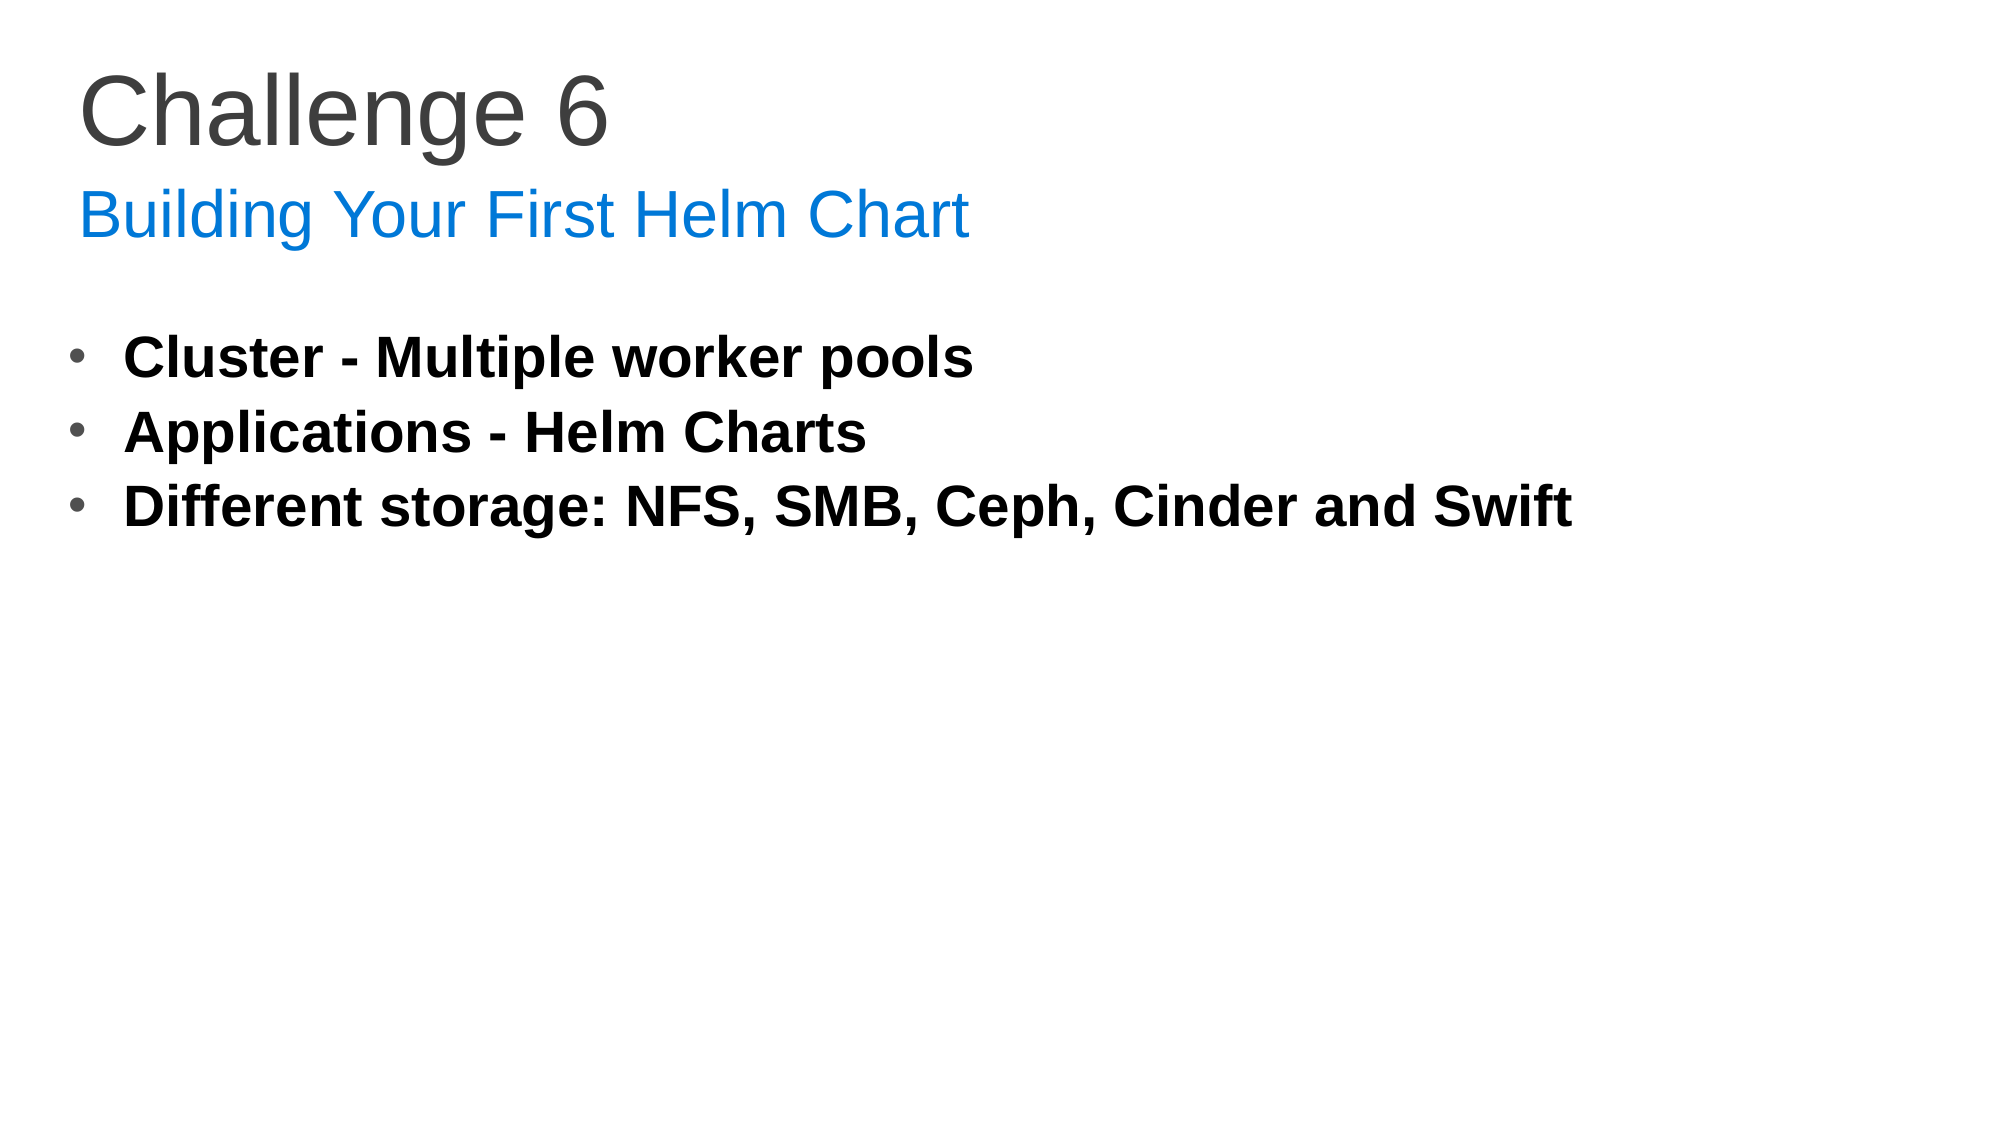

Challenge 6
Building Your First Helm Chart
Cluster - Multiple worker pools
Applications - Helm Charts
Different storage: NFS, SMB, Ceph, Cinder and Swift